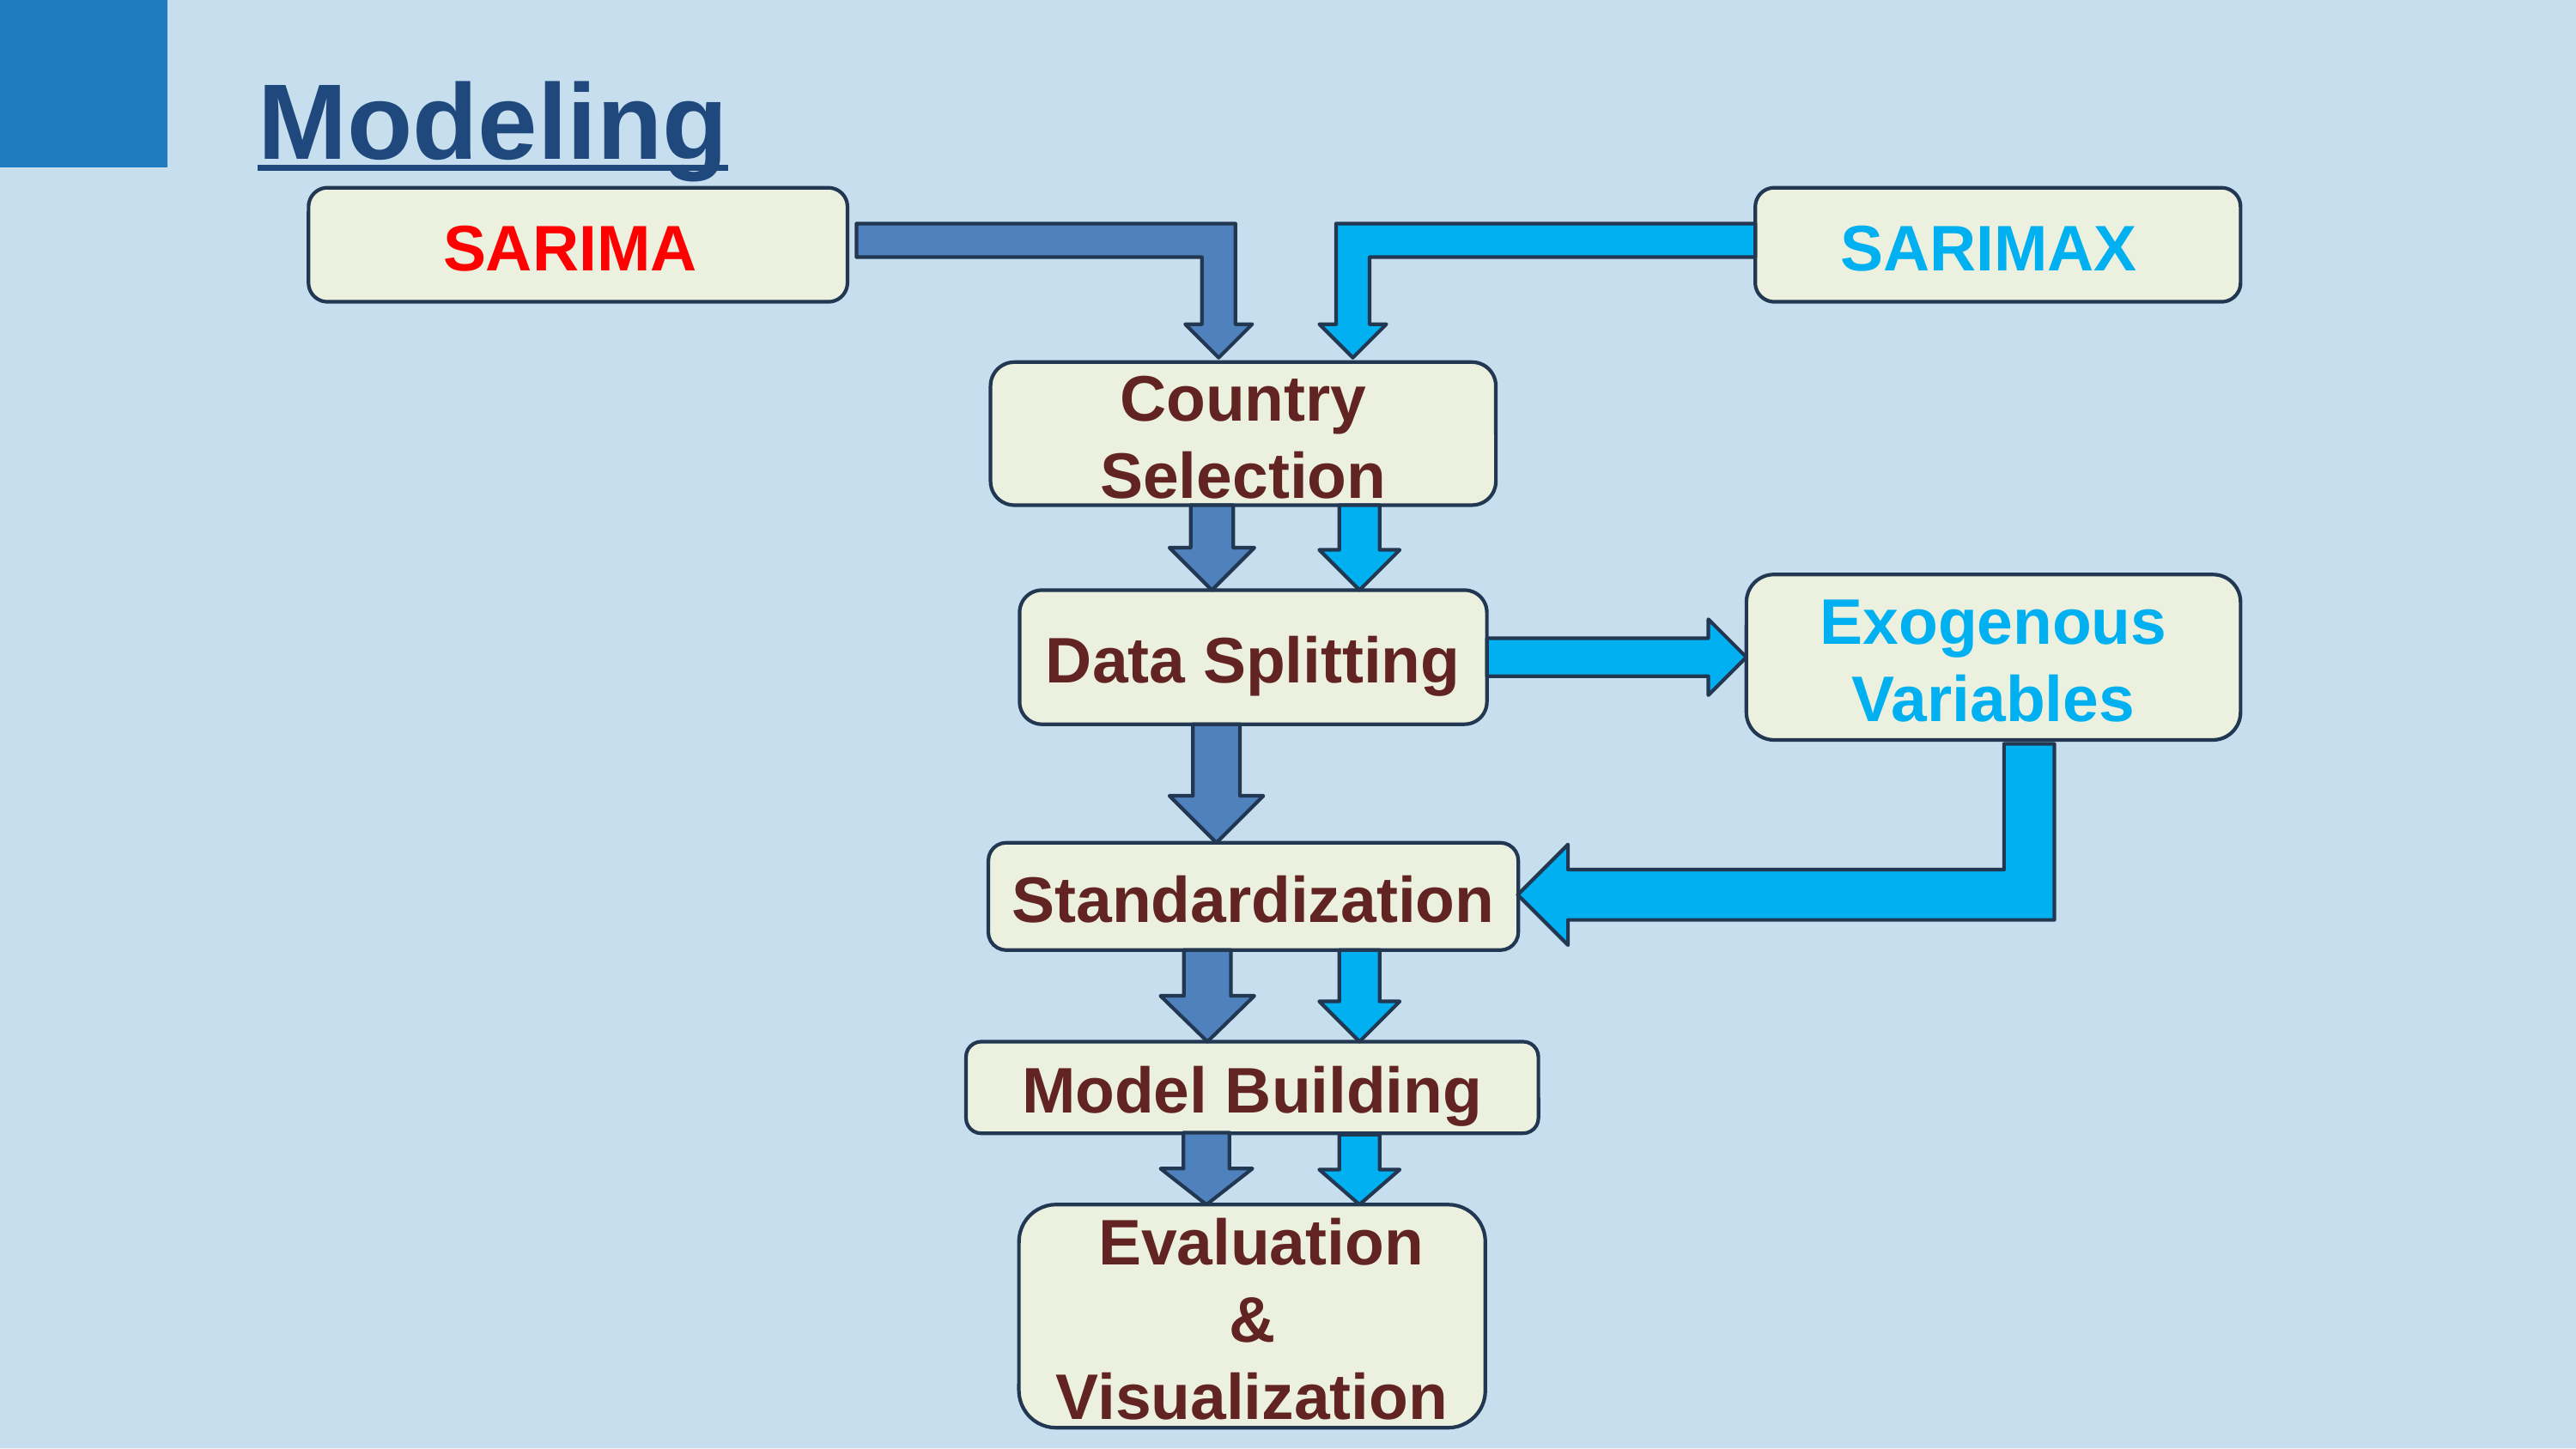

Modeling
SARIMA
SARIMAX

Country Selection

Exogenous Variables

Data Splitting

Standardization

Model Building

 Evaluation
&
Visualization